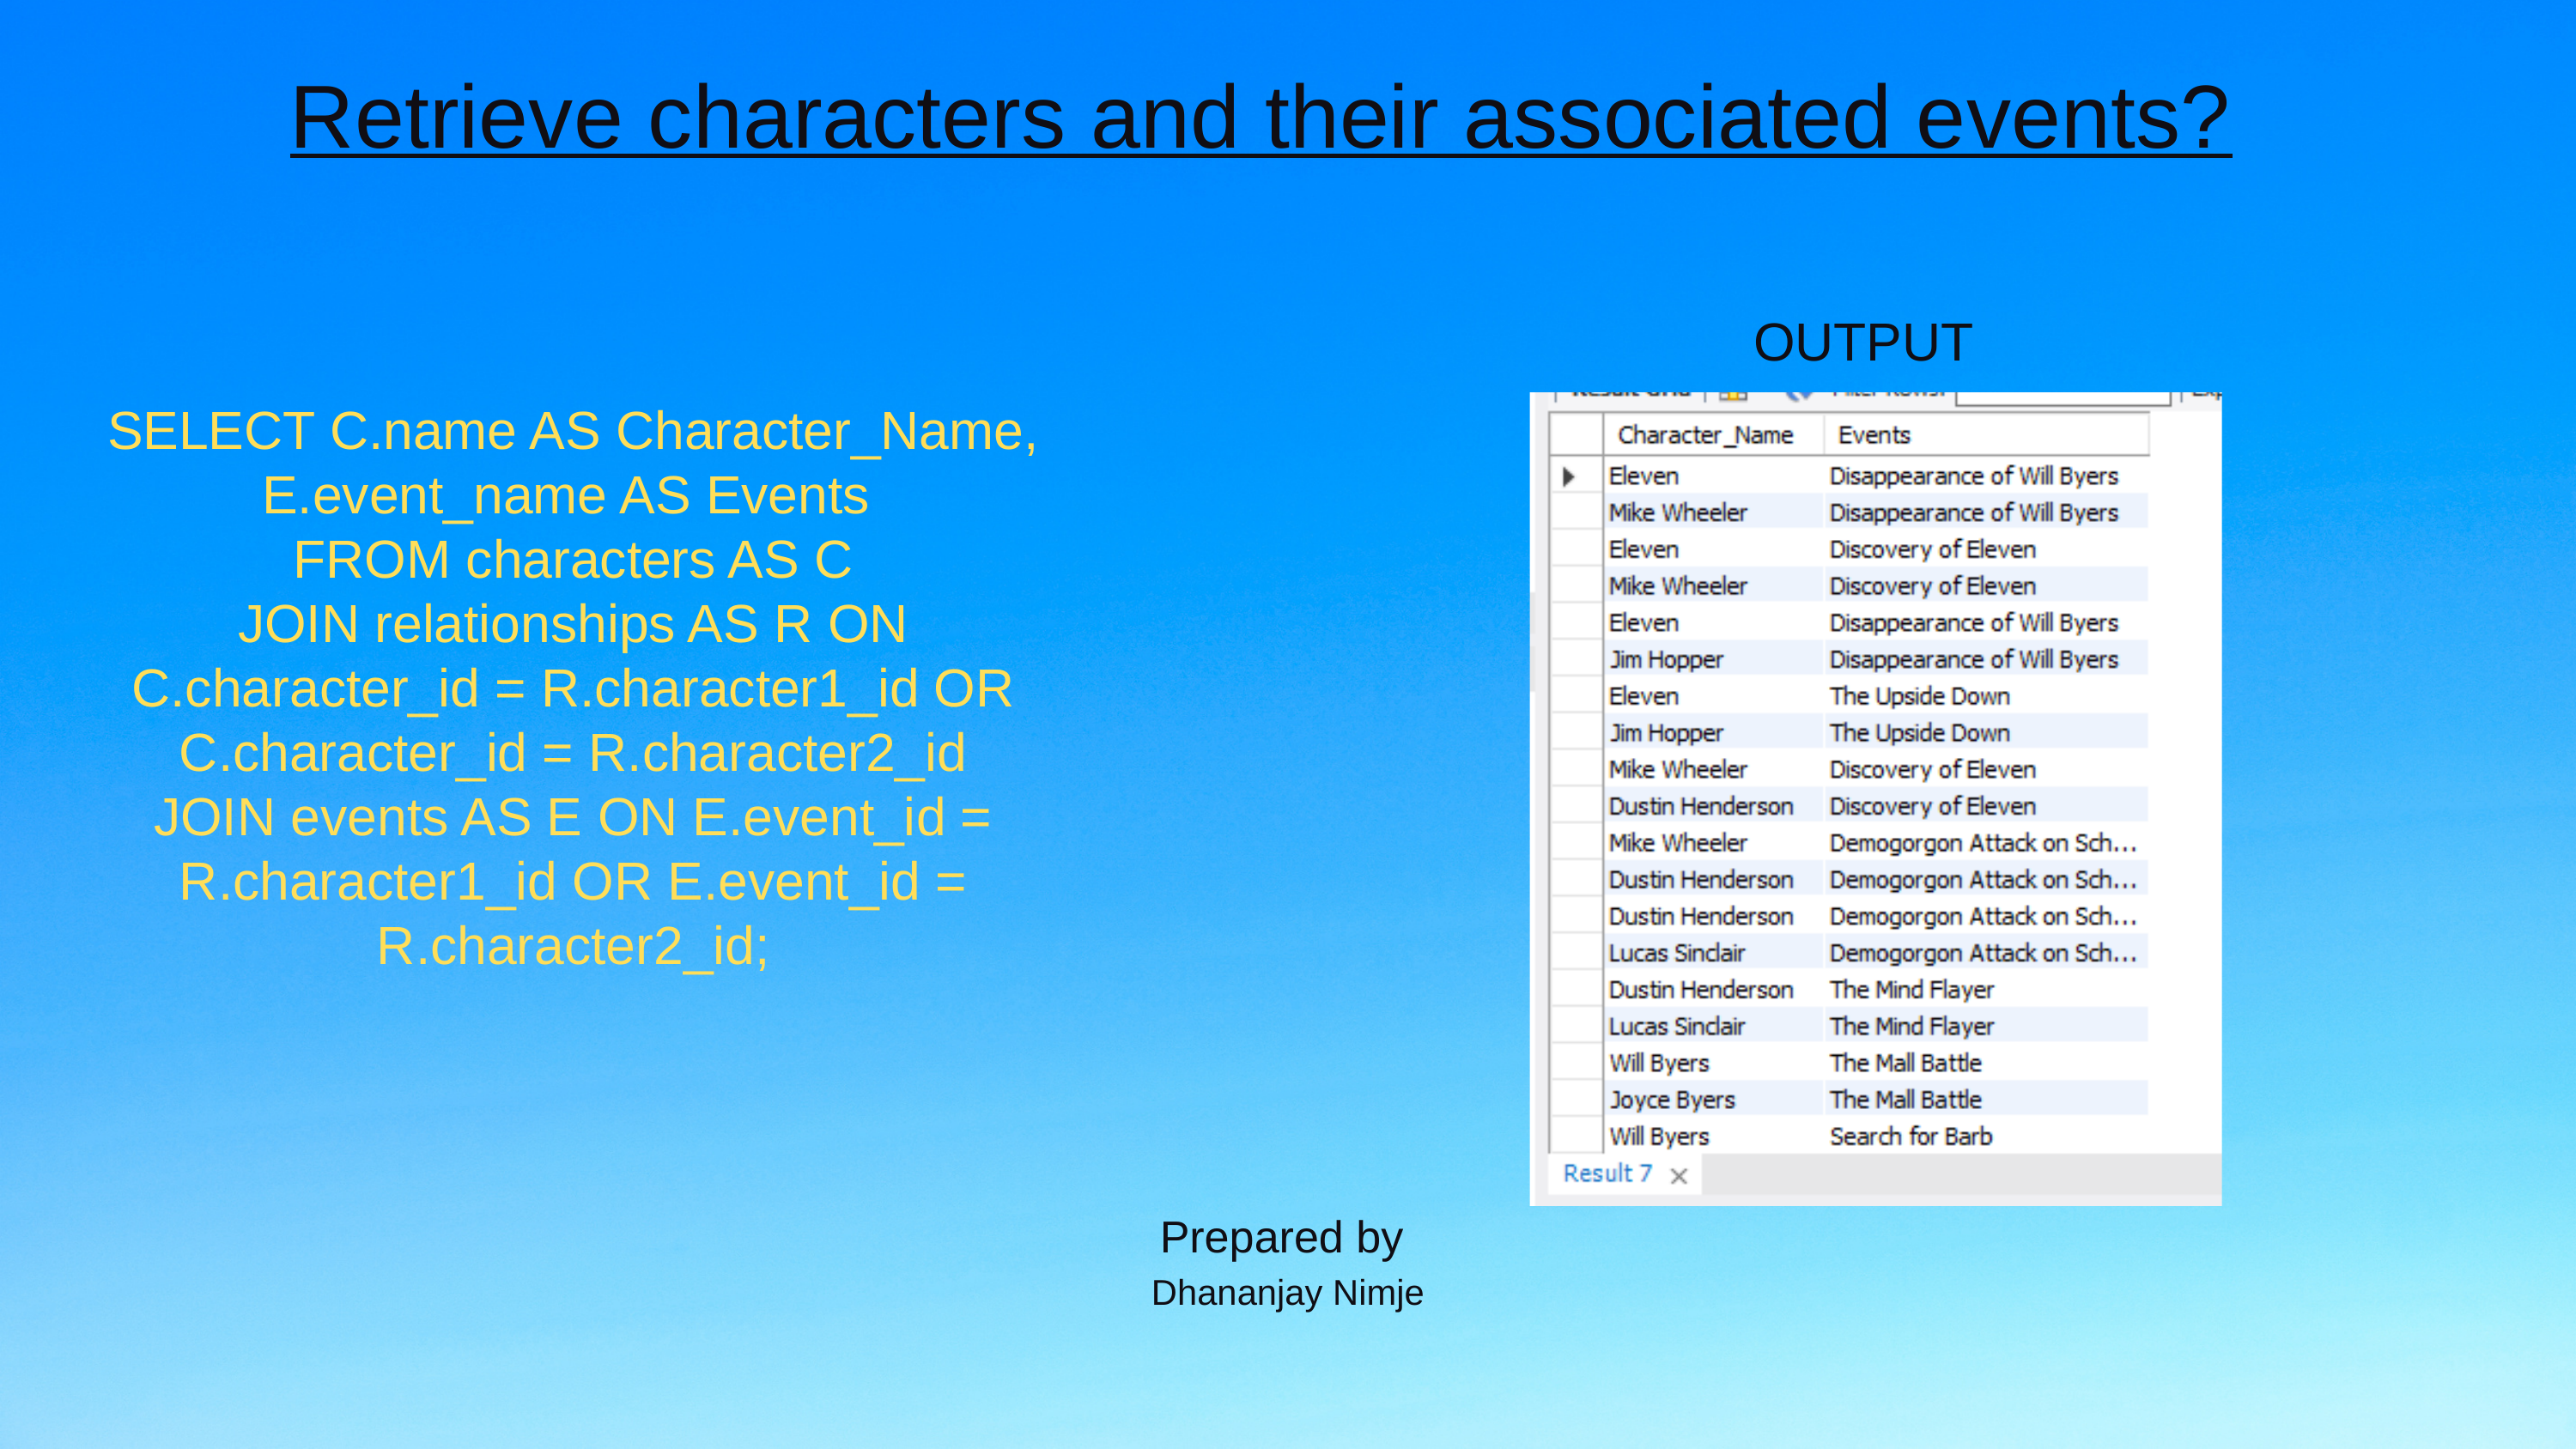

Retrieve characters and their associated events?

OUTPUT

SELECT C.name AS Character_Name, E.event_name AS Events
FROM characters AS C
JOIN relationships AS R ON C.character_id = R.character1_id OR C.character_id = R.character2_id
JOIN events AS E ON E.event_id = R.character1_id OR E.event_id = R.character2_id;
Prepared by
Dhananjay Nimje